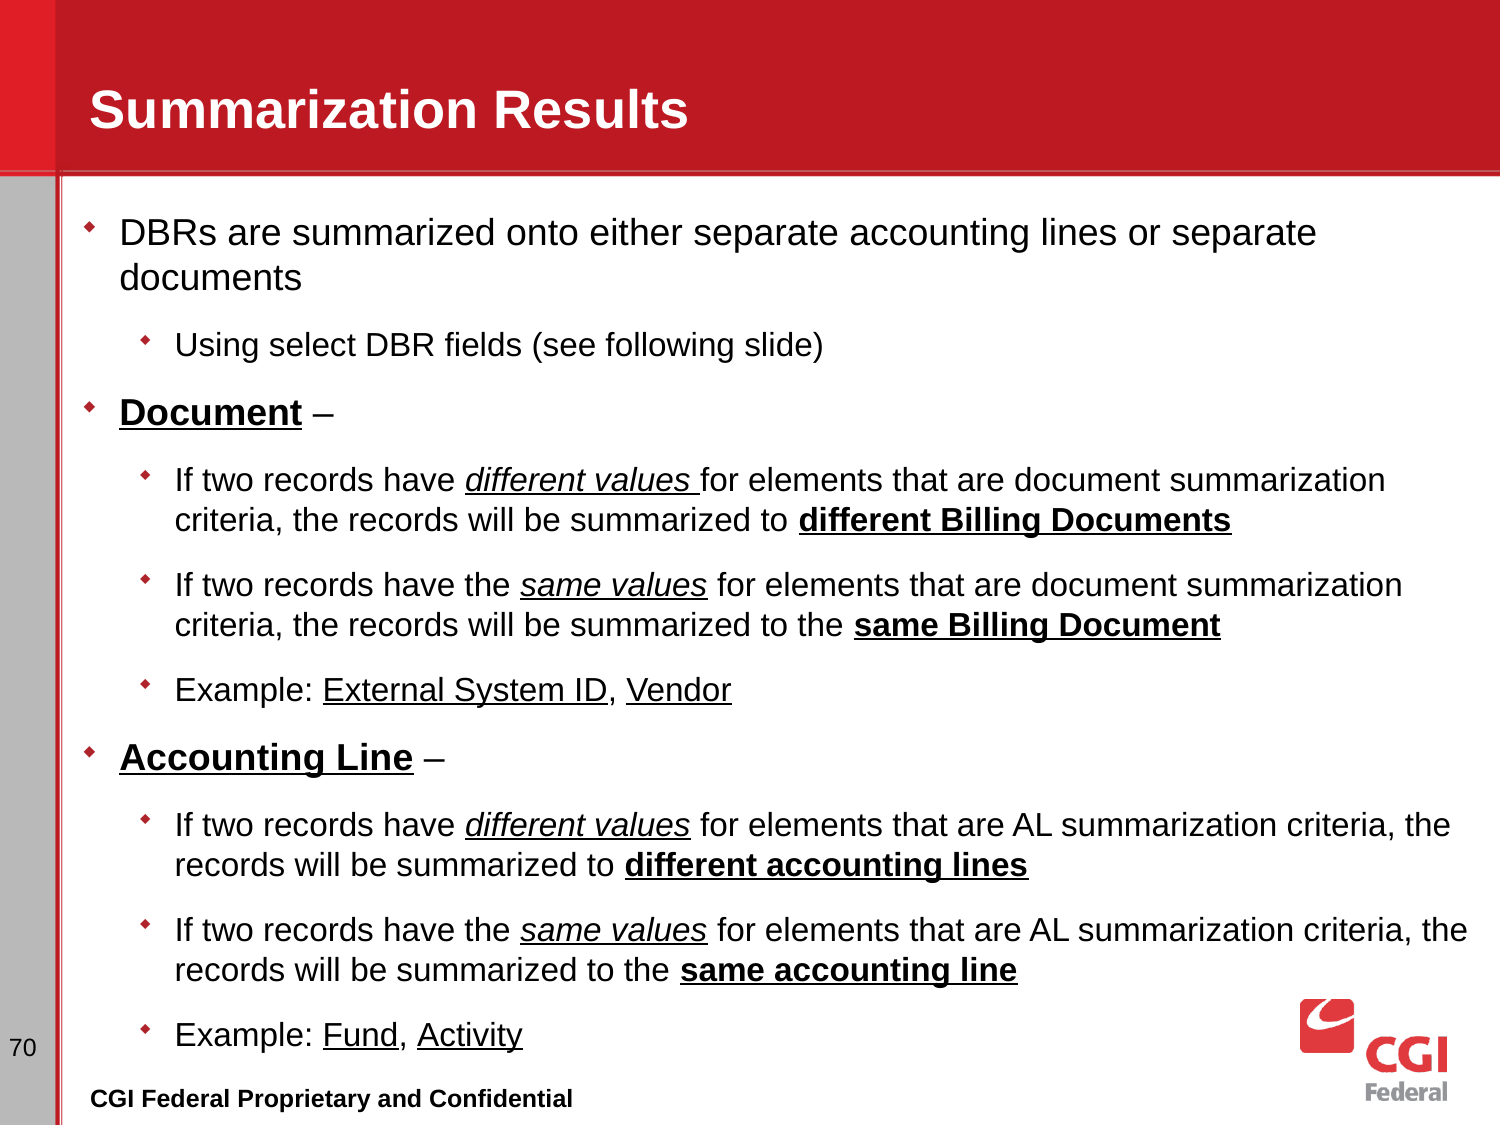

# Summarization Results
DBRs are summarized onto either separate accounting lines or separate documents
Using select DBR fields (see following slide)
Document –
If two records have different values for elements that are document summarization criteria, the records will be summarized to different Billing Documents
If two records have the same values for elements that are document summarization criteria, the records will be summarized to the same Billing Document
Example: External System ID, Vendor
Accounting Line –
If two records have different values for elements that are AL summarization criteria, the records will be summarized to different accounting lines
If two records have the same values for elements that are AL summarization criteria, the records will be summarized to the same accounting line
Example: Fund, Activity

70
CGI Federal Proprietary and Confidential